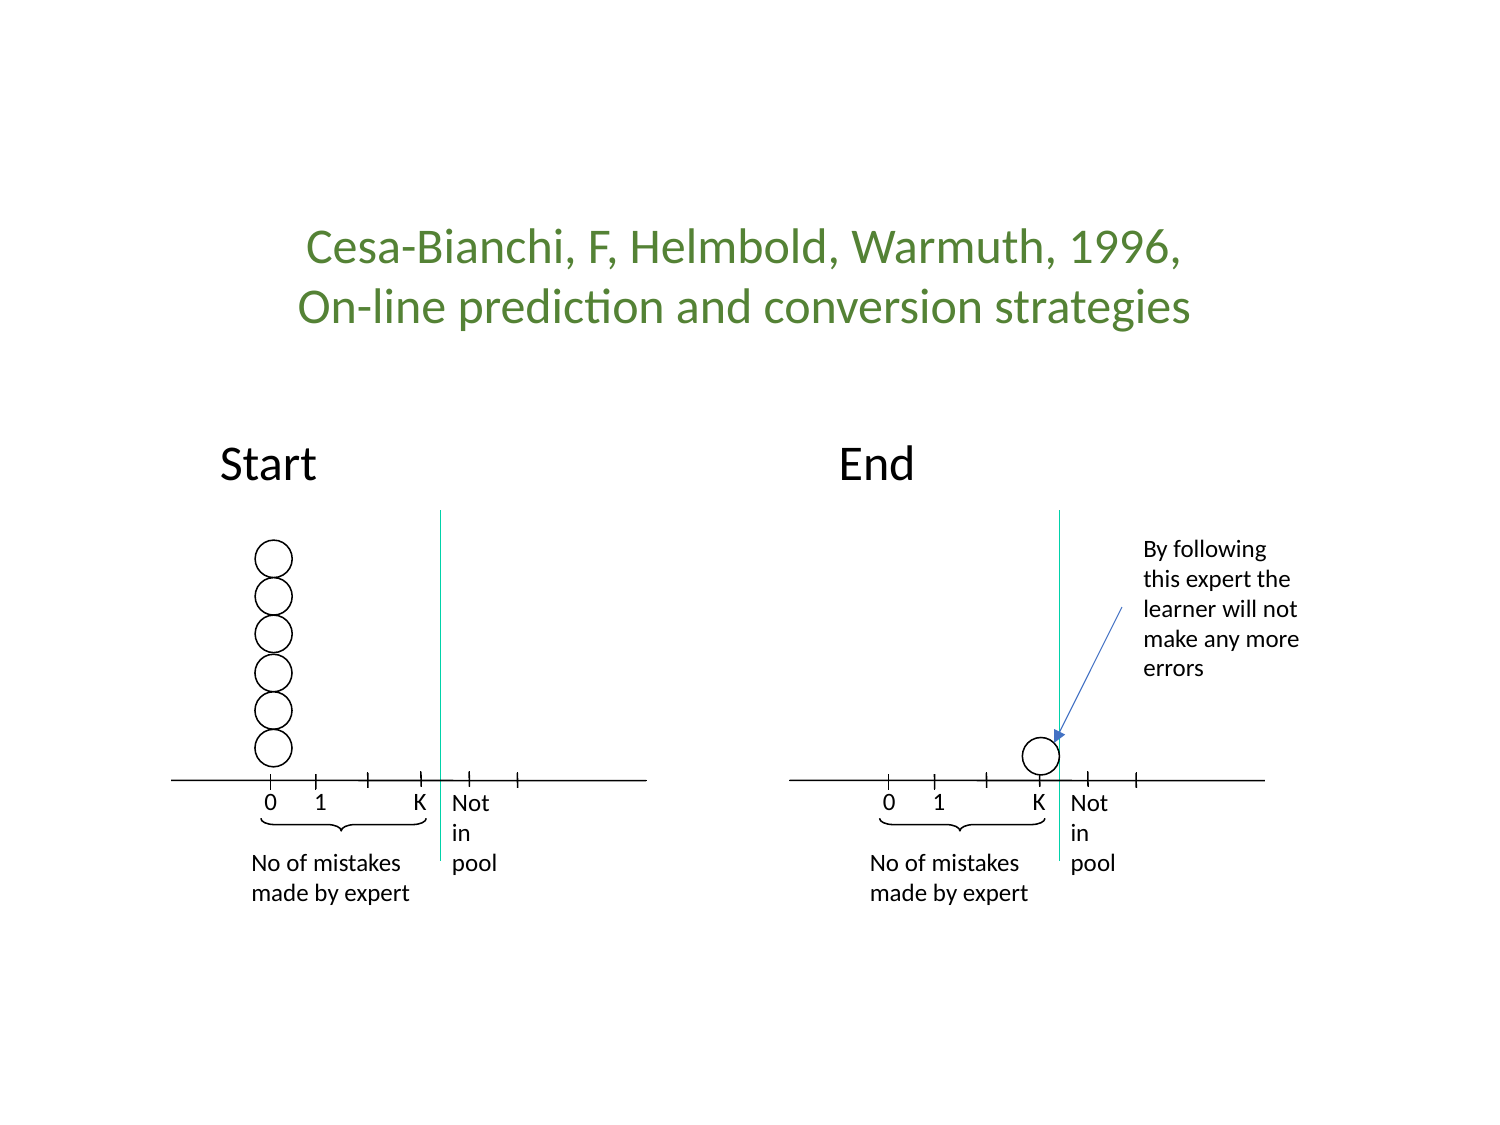

#
Cesa-Bianchi, F, Helmbold, Warmuth, 1996,
On-line prediction and conversion strategies
Start

0
1
K
Not in pool

No of mistakes made by expert
End

By following this expert the learner will not
make any more errors

0
1
K
Not in pool

No of mistakes made by expert